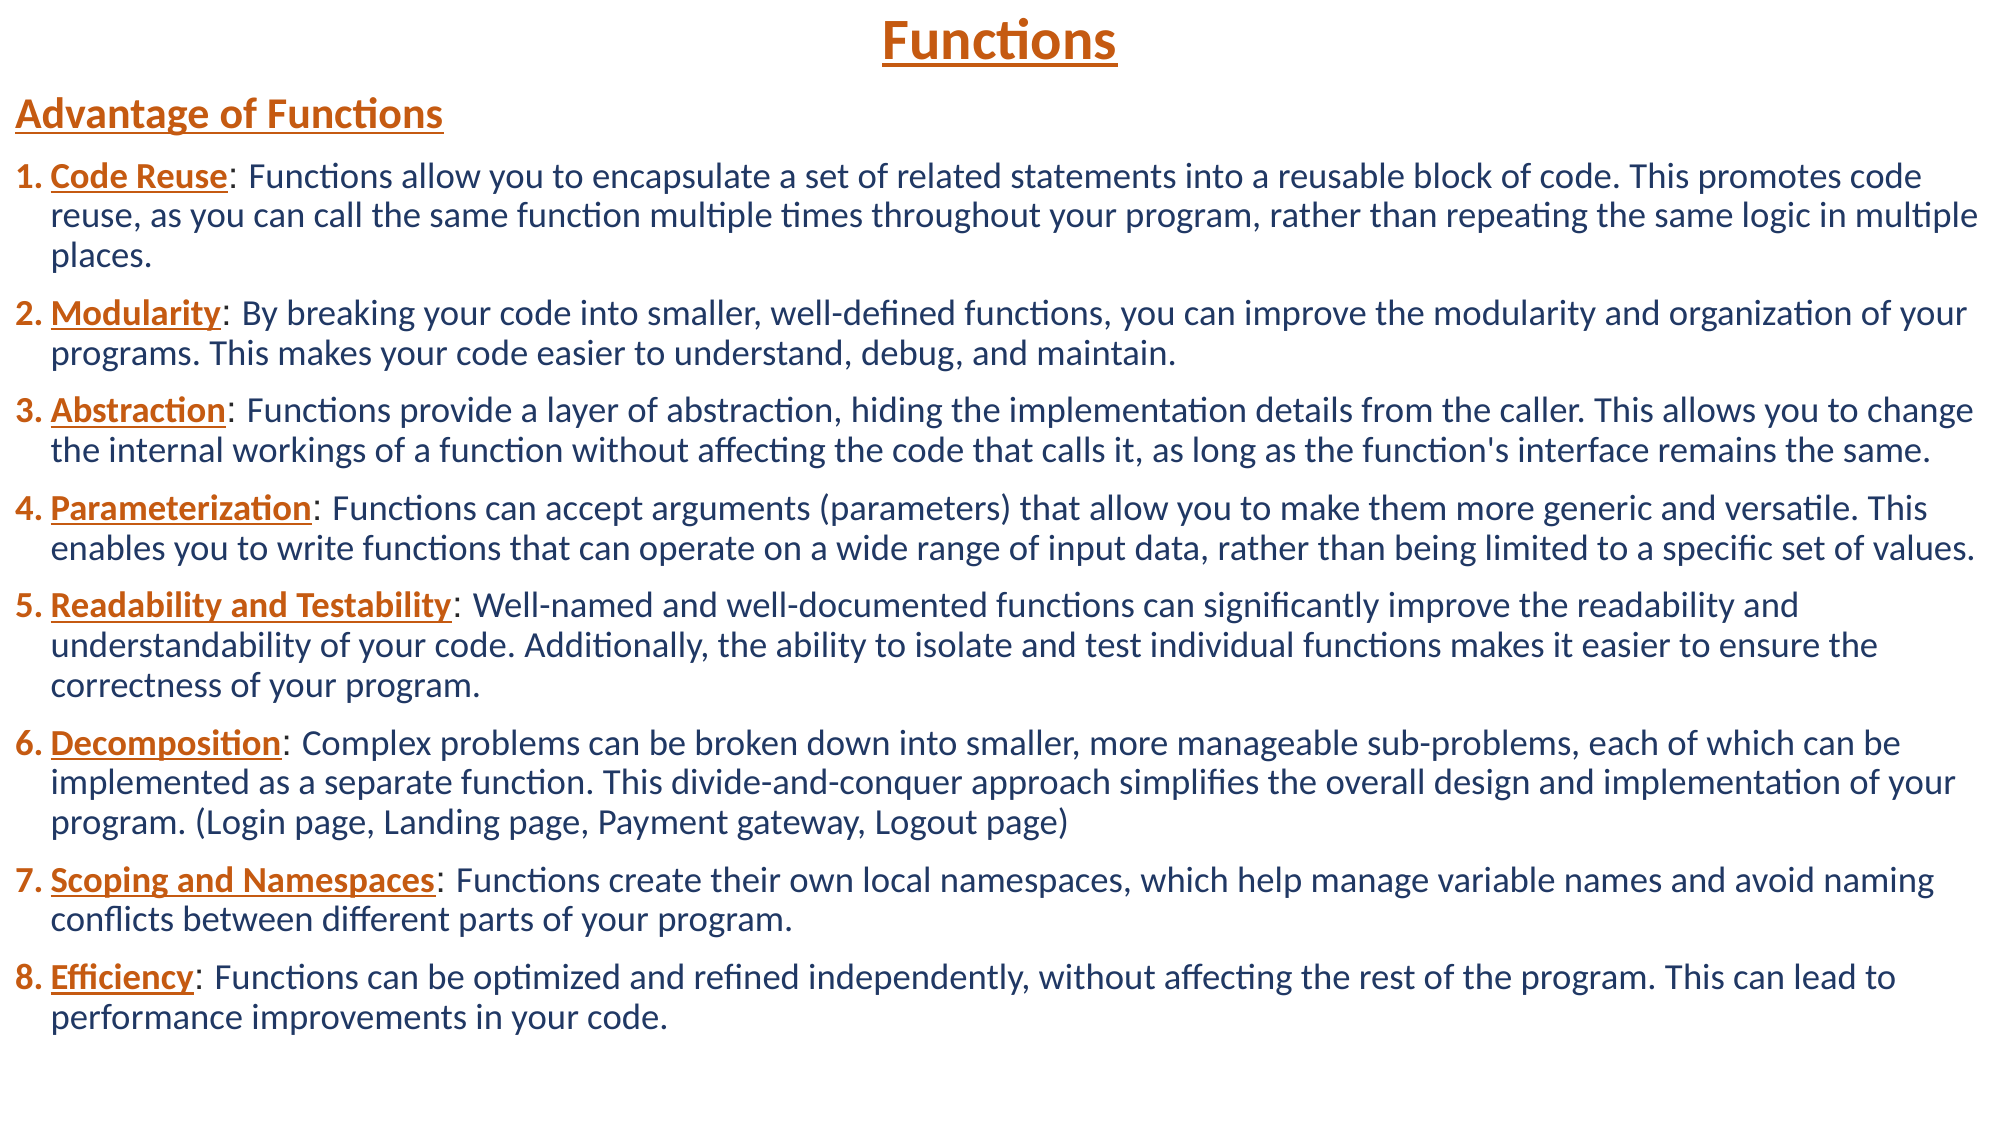

Functions
Advantage of Functions
Code Reuse: Functions allow you to encapsulate a set of related statements into a reusable block of code. This promotes code reuse, as you can call the same function multiple times throughout your program, rather than repeating the same logic in multiple places.
Modularity: By breaking your code into smaller, well-defined functions, you can improve the modularity and organization of your programs. This makes your code easier to understand, debug, and maintain.
Abstraction: Functions provide a layer of abstraction, hiding the implementation details from the caller. This allows you to change the internal workings of a function without affecting the code that calls it, as long as the function's interface remains the same.
Parameterization: Functions can accept arguments (parameters) that allow you to make them more generic and versatile. This enables you to write functions that can operate on a wide range of input data, rather than being limited to a specific set of values.
Readability and Testability: Well-named and well-documented functions can significantly improve the readability and understandability of your code. Additionally, the ability to isolate and test individual functions makes it easier to ensure the correctness of your program.
Decomposition: Complex problems can be broken down into smaller, more manageable sub-problems, each of which can be implemented as a separate function. This divide-and-conquer approach simplifies the overall design and implementation of your program. (Login page, Landing page, Payment gateway, Logout page)
Scoping and Namespaces: Functions create their own local namespaces, which help manage variable names and avoid naming conflicts between different parts of your program.
Efficiency: Functions can be optimized and refined independently, without affecting the rest of the program. This can lead to performance improvements in your code.